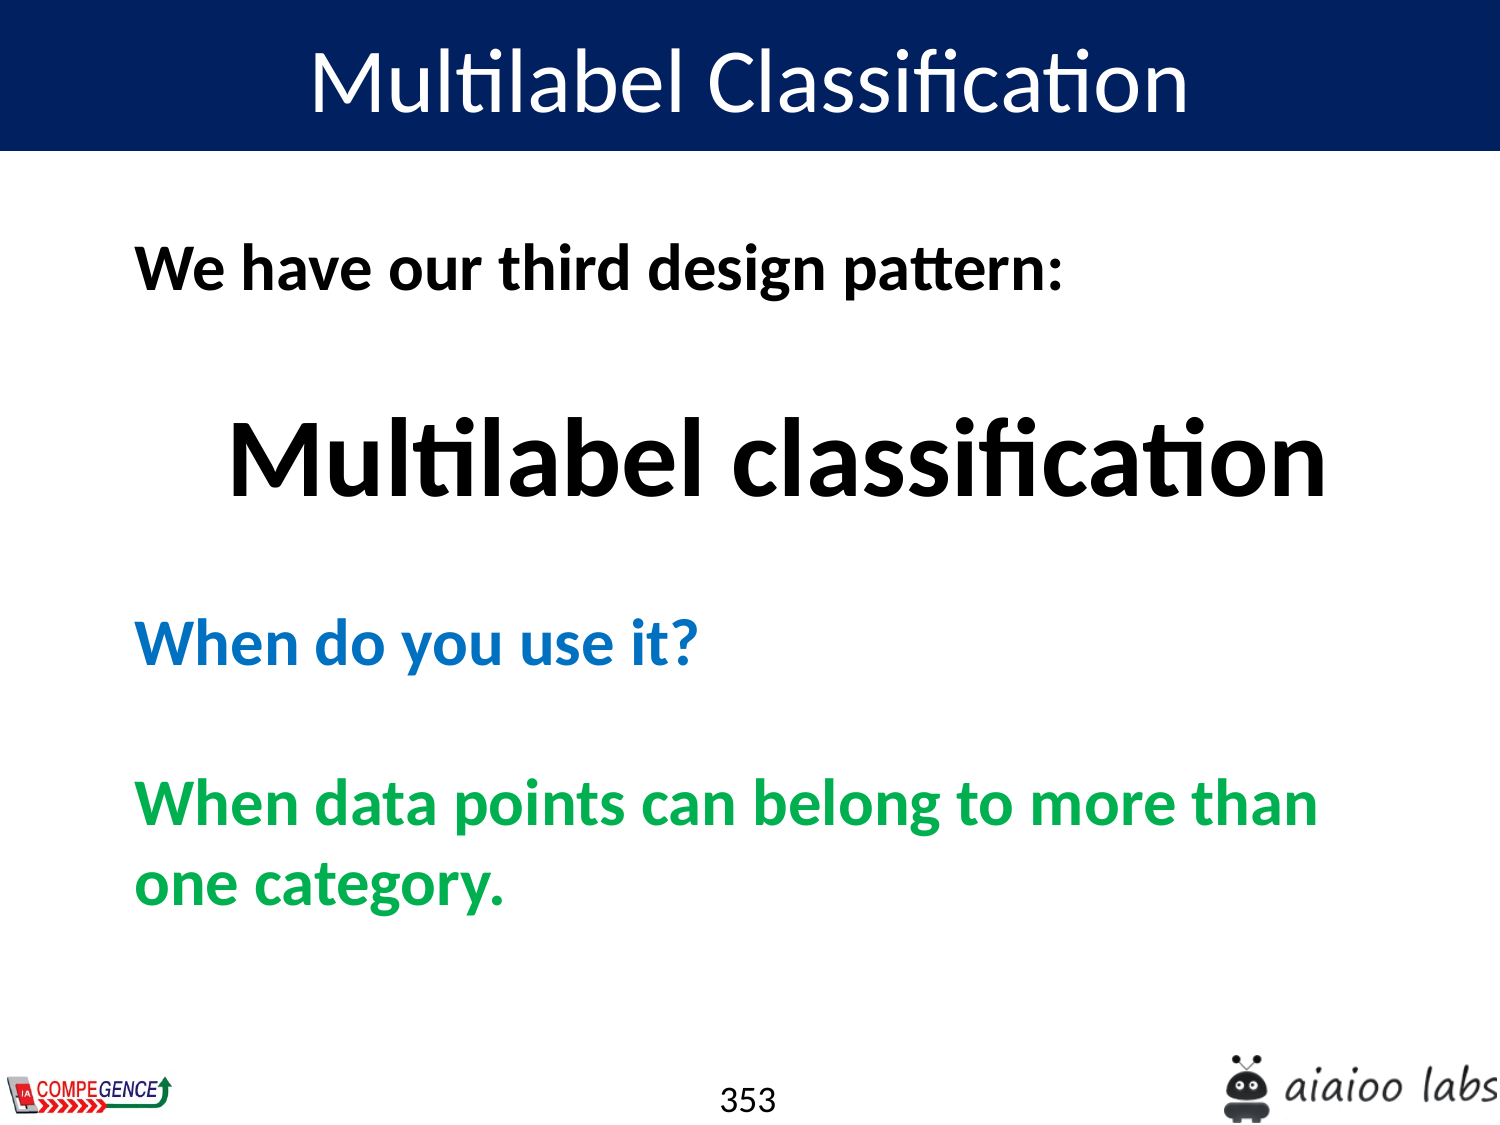

Multilabel Classification
We have our third design pattern:

Multilabel classification

When do you use it?

When data points can belong to more than one category.